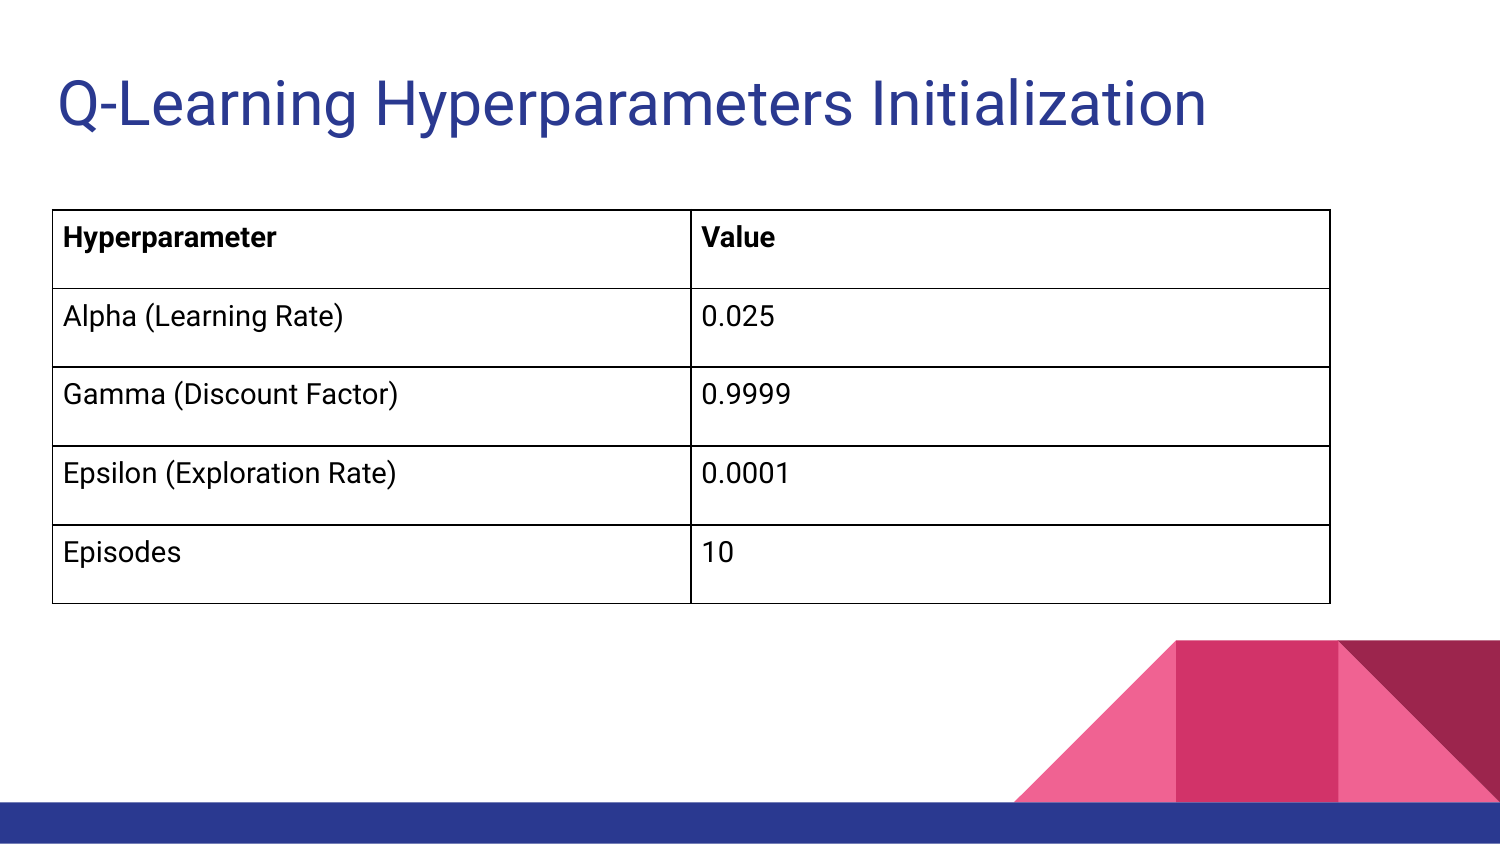

# Q-Learning Hyperparameters Initialization
| Hyperparameter | Value |
| --- | --- |
| Alpha (Learning Rate) | 0.025 |
| Gamma (Discount Factor) | 0.9999 |
| Epsilon (Exploration Rate) | 0.0001 |
| Episodes | 10 |